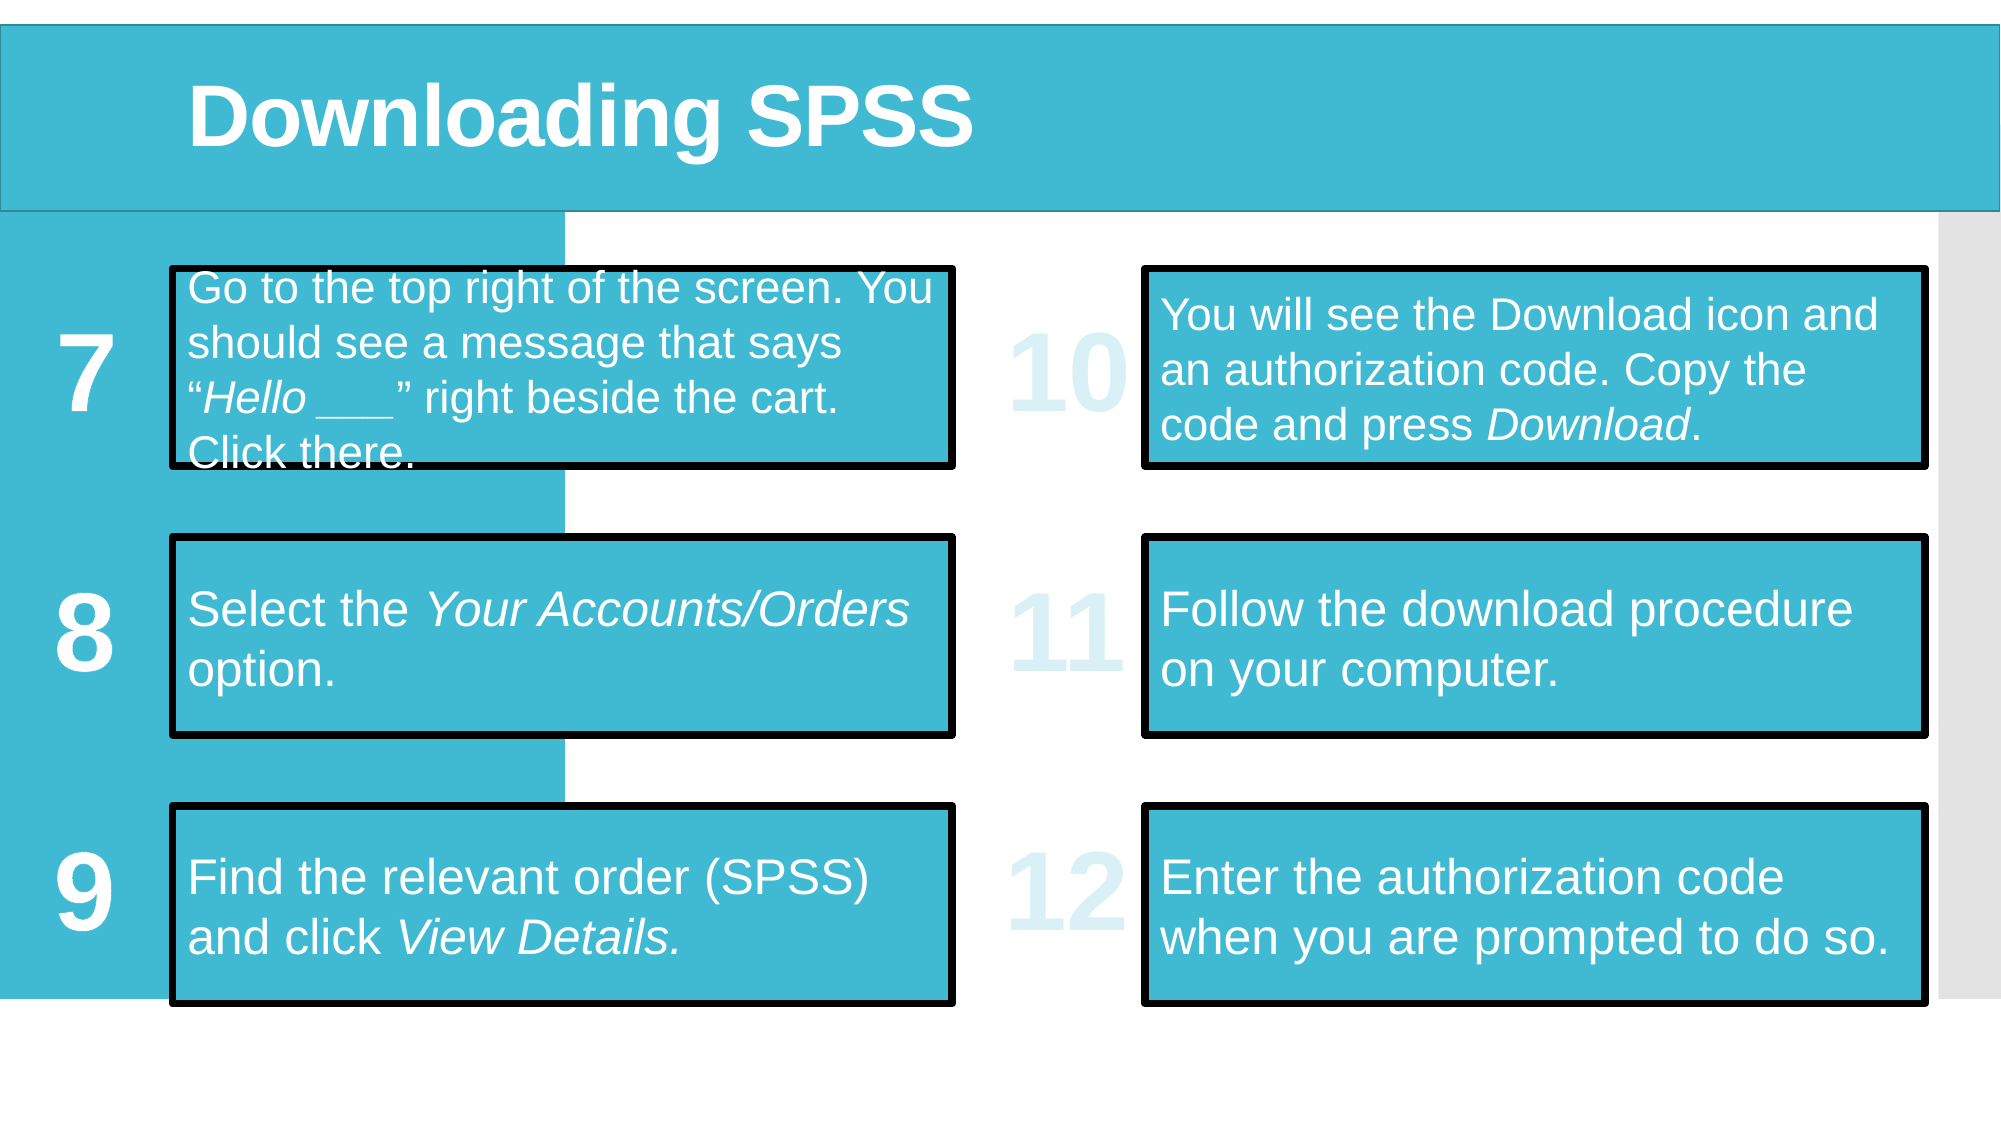

Downloading SPSS
Go to the top right of the screen. You should see a message that says “Hello ___” right beside the cart. Click there.
You will see the Download icon and an authorization code. Copy the code and press Download.
7
10
Select the Your Accounts/Orders option.
Follow the download procedure on your computer.
8
11
Find the relevant order (SPSS) and click View Details.
Enter the authorization code when you are prompted to do so.
9
12